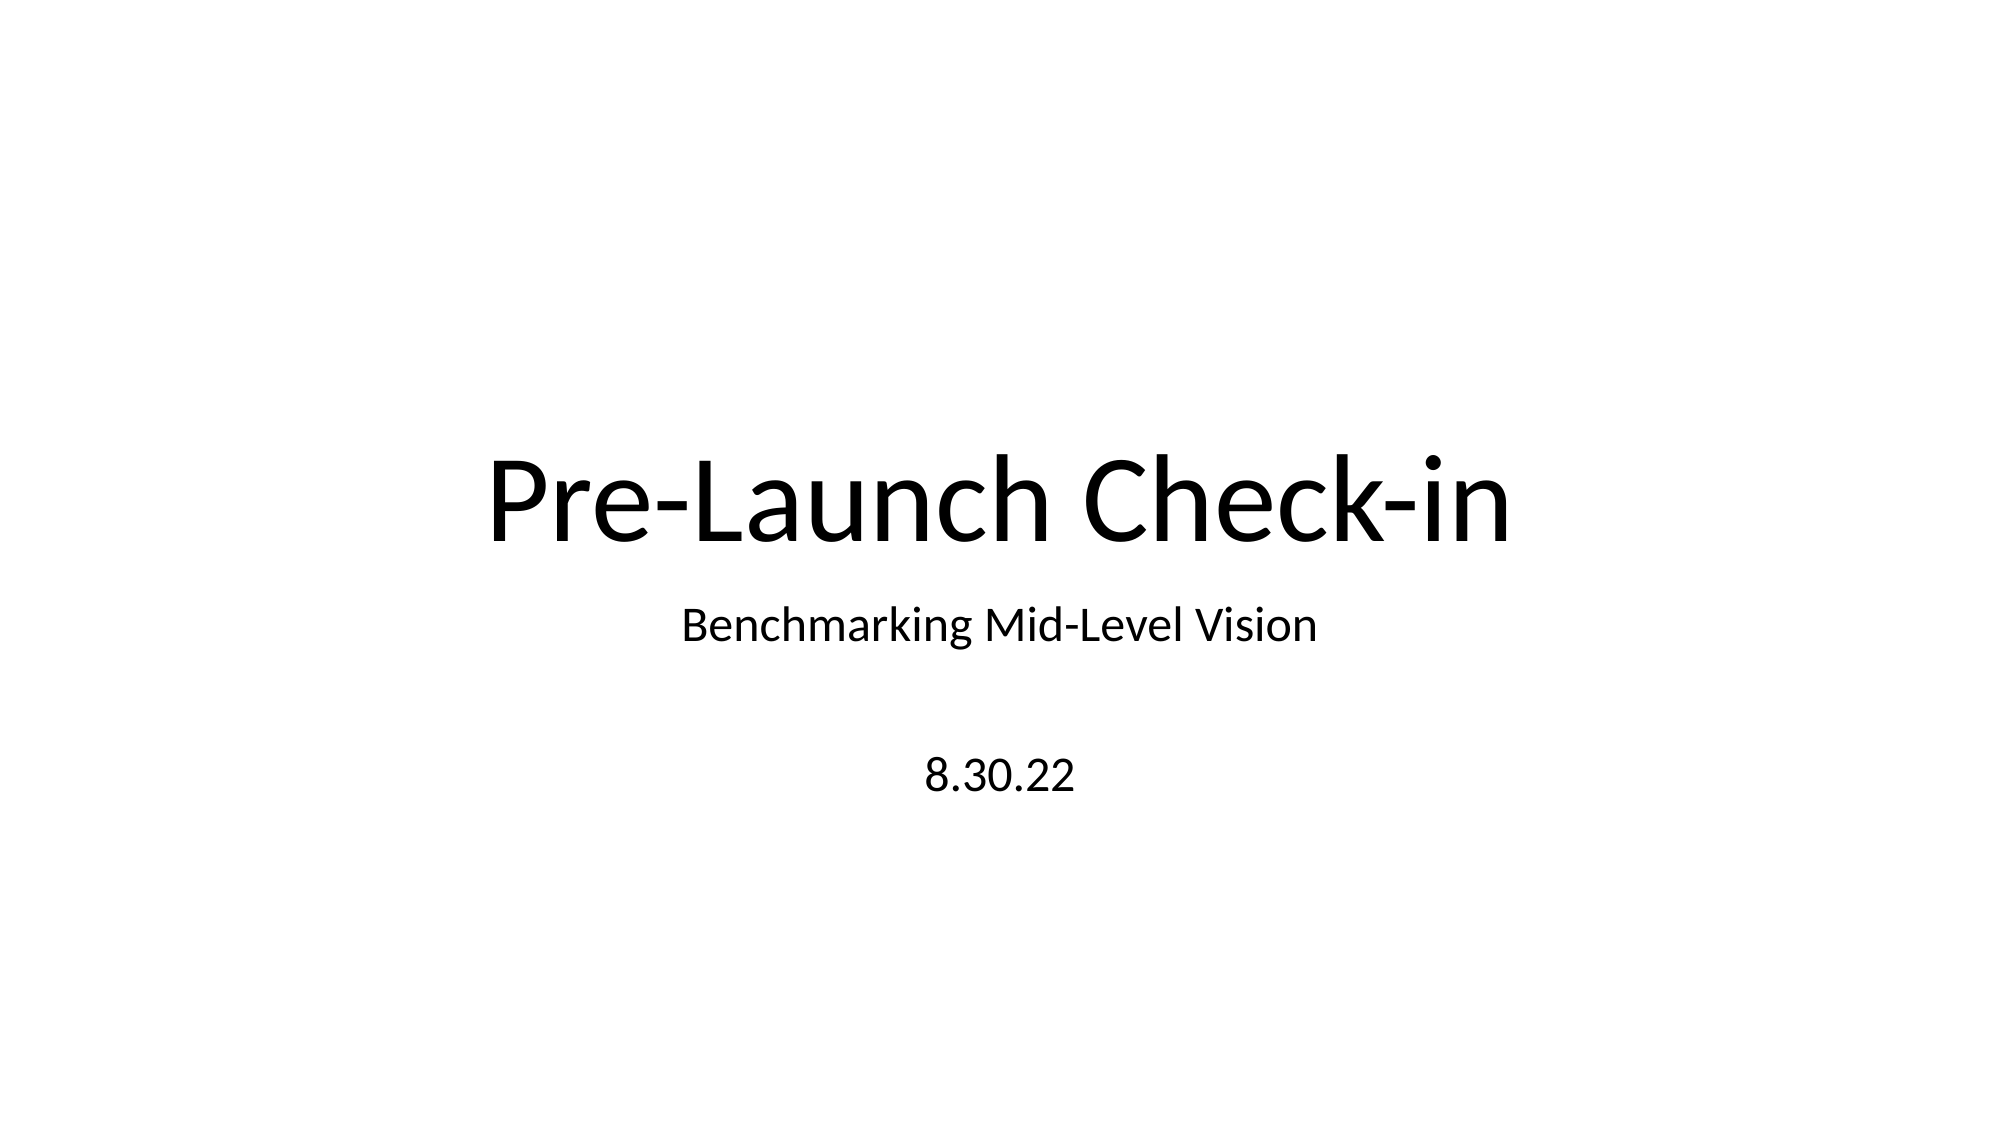

# Pre-Launch Check-in
Benchmarking Mid-Level Vision

8.30.22